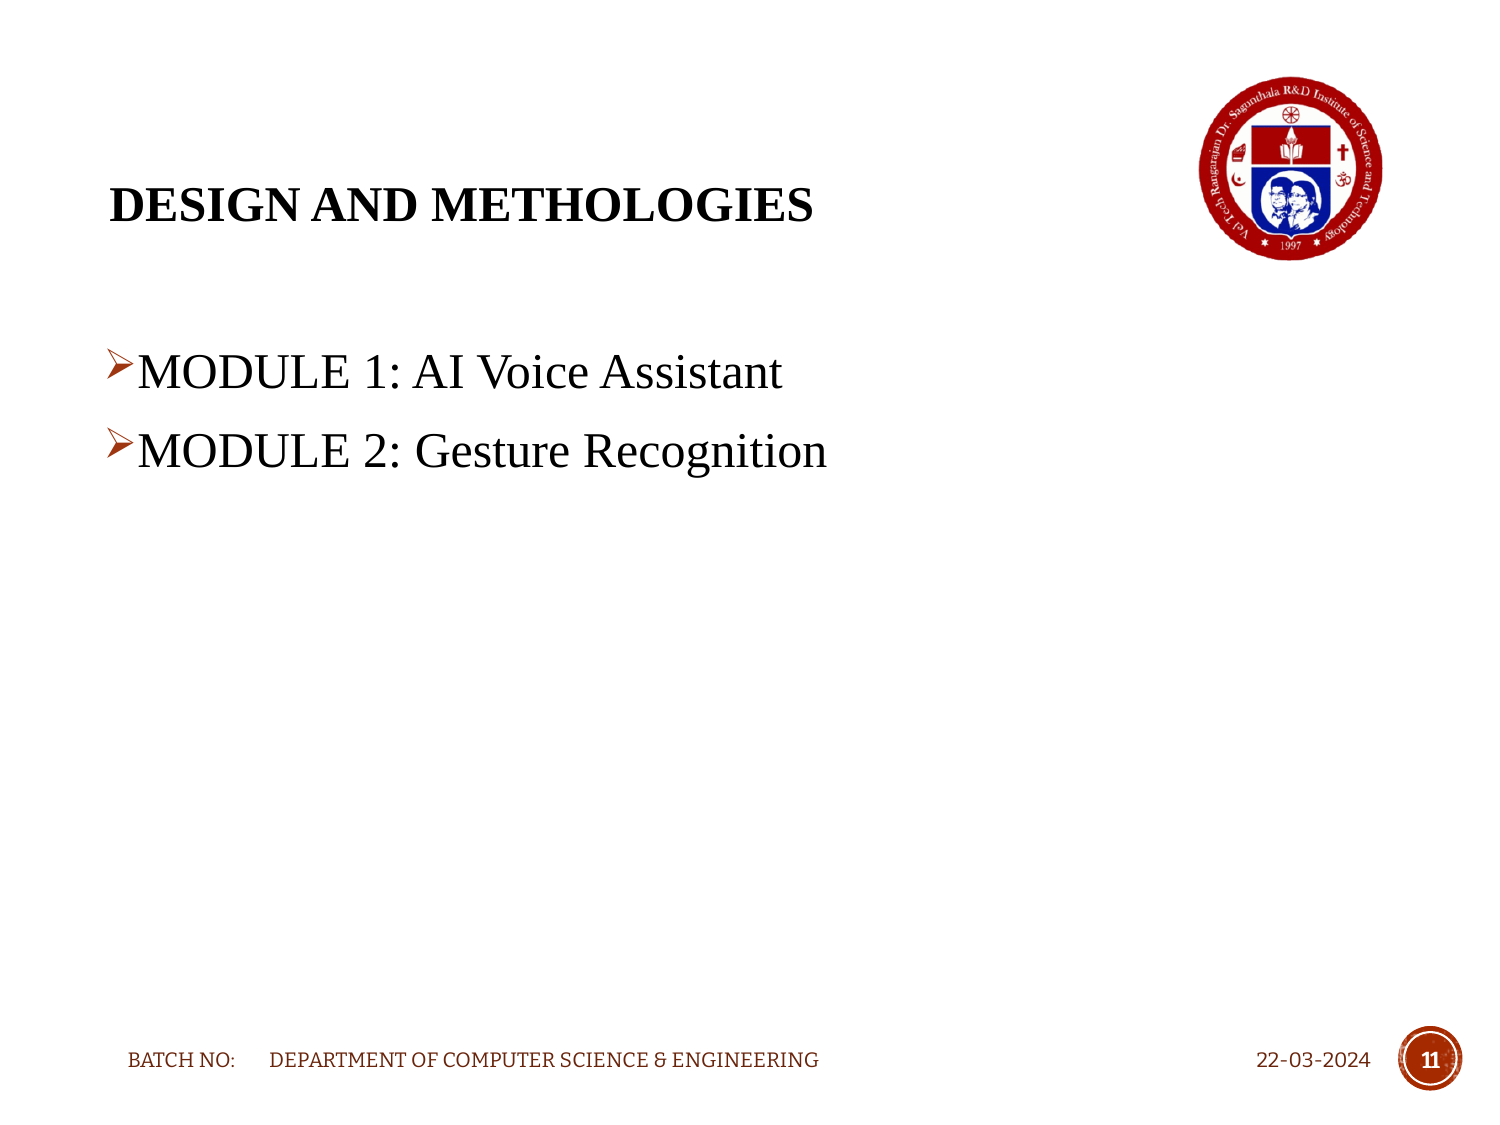

# DESIGN AND METHOLOGIES
MODULE 1: AI Voice Assistant
MODULE 2: Gesture Recognition

BATCH NO:        DEPARTMENT OF COMPUTER SCIENCE & ENGINEERING
22-03-2024
11